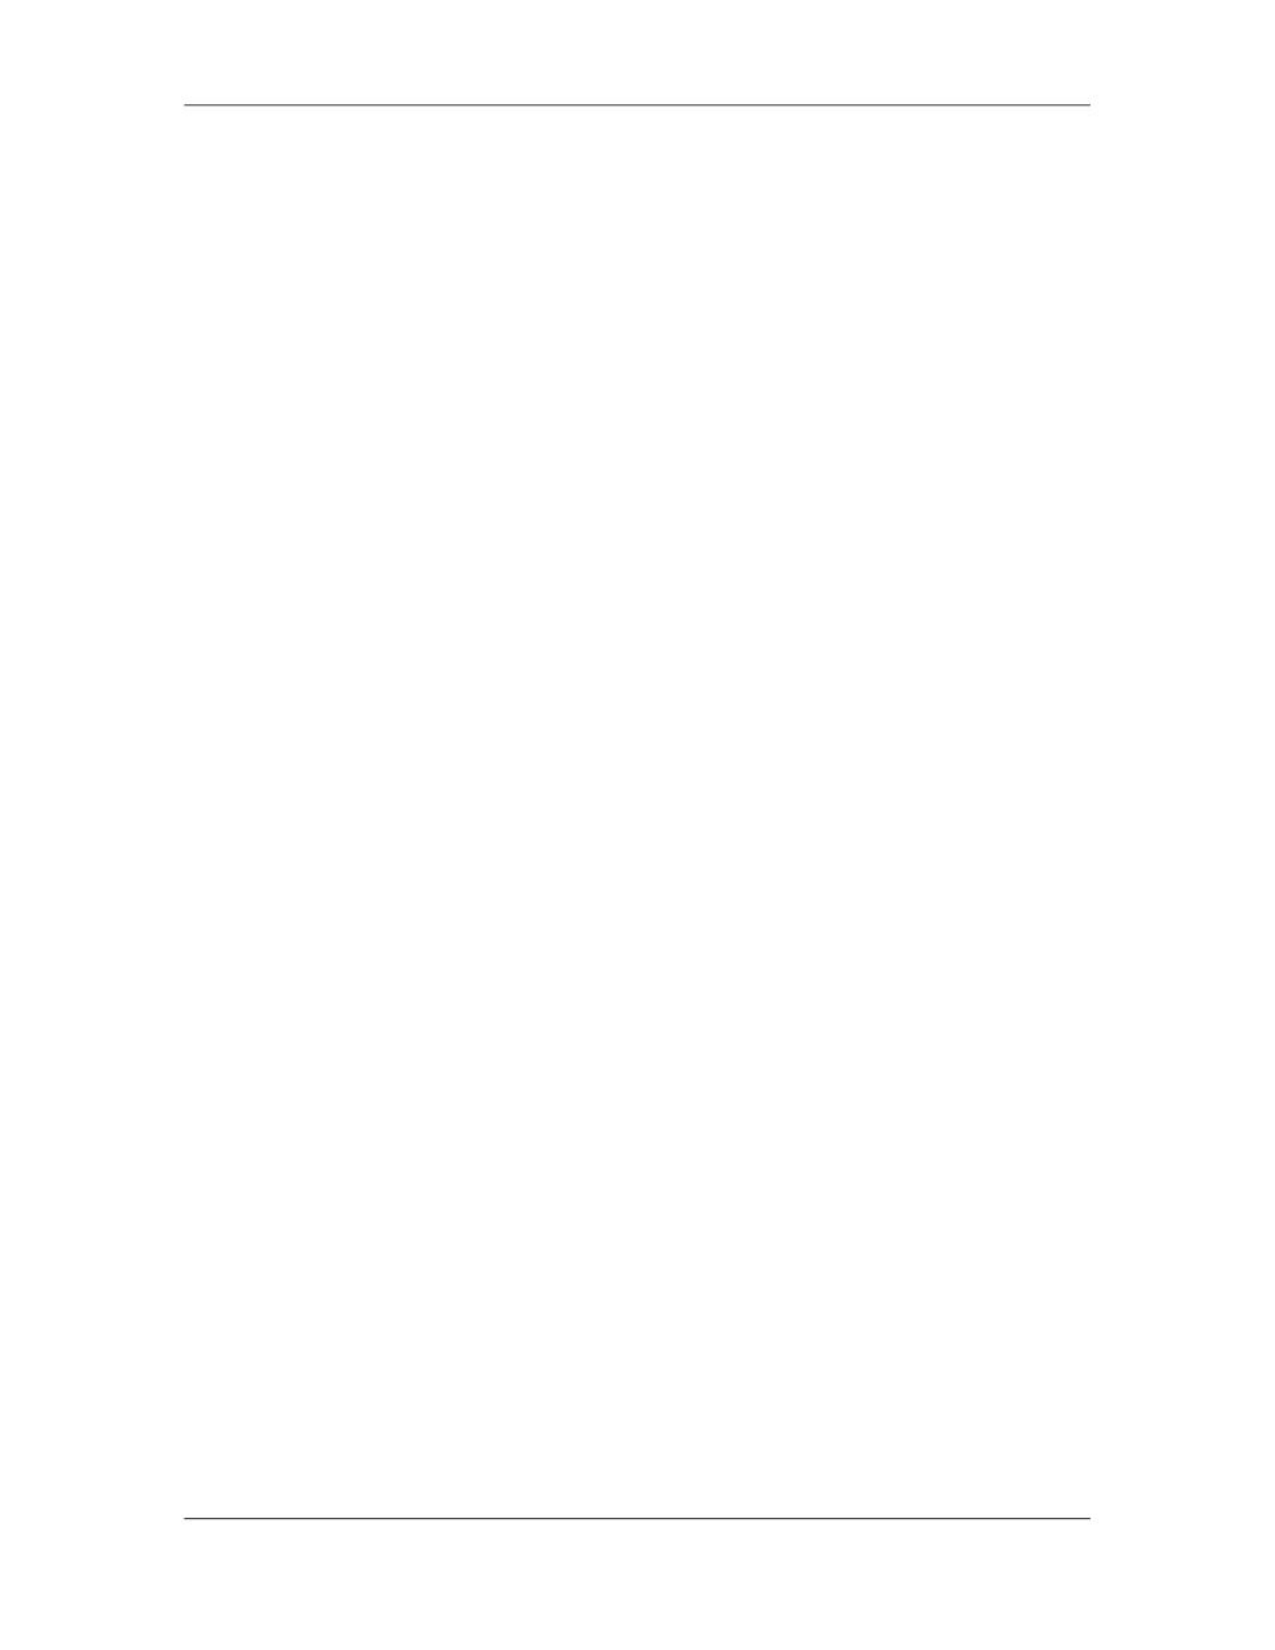

Software Project Management (CS615)

																																																																																										The discussion in the how		sections  provides information on how the project will be

																																																																																										organized, how risks will be handled, how reviews will be conducted, how standards
																																																																																										will be applied, what development methodologies will be used, and how the product

																																																																																										will be tested.

																																																																																										It is usually best to leave the completion of the schedule section for last. The
																																																																																										schedule, being dependent on most of		the other sections, is the most sensitive part of

																																																																																										the development plan. After a first draft of the development plan is ready, an initial
																																																																																										development schedule can then be prepared. As we shall see, the schedule will then

																																																																																										be further refined as the development plan goes through progressive iteration.

																																																																																										Why is the system being developed?		The answer to this question enables all parties
																																																																																										to assess the validity of business reasons for the software work. Stated in another

																																																																																										way, does the business purpose justify the expenditure of people, time and money?

																																																																																										What will be done, by		when?		The answers to these questions help the team to
																																																																																										establish a project schedule by identifying key project tasks and the milestones that

																																																																																										are required by the customer.

																																																																																										Who is responsible for a function?		Earlier in this chapter, we noted that the role and
																																																																																										responsibility of each member of the software team must be defined. The answer to

																																																																																										this question helps accomplish this.

																																																																																										Where they are organizationally located?		Not all roles and responsibilities reside
																																																																																										within the software team itself. The customer, users, and other stake" holders also

																																																																																										have responsibilities.

																																																																																										How will the job be done technically and managerially?		Once product scope is
																																																																																										established, a management and technical strategy for the project-must be defined.

																																																																																										How much of each resource is needed? The answer to this question is derived by

																																																																																										developing estimates based on answers to earlier questions.

																																																																																										The		definition phase		focuses on what.		That is, during definition, the software
																																																																																										engineer attempts to identify what information is to be processed, what function and

																																																																																										performance are desired, what system behavior can be expected, what interfaces are
																																																																																										to be established, what design constraints exist, and what validation criteria are

																																																																																										required to define a successful system. The key requirements of the system and the
																																																																																										software are identified. Although the methods applied during the definition phase will

																																																																																										vary depending on the software engineering paradigm (or combination of paradigms)
																																																																																										that is applied, three major tasks will occur in some form: system or information

																																																																																										engineering, software project planning and requirements analysis.

																																																																																										The development phase		focuses on how. That is, during development a software
																																																																																										engineer attempts to define how data are to be structured, how function is to be

																																																																																										implemented within a software architecture, how procedural details are to be

																																																																																						                                                                                                                                 144

																																																																																																																																																																																						© Copyright Virtual University of Pakistan